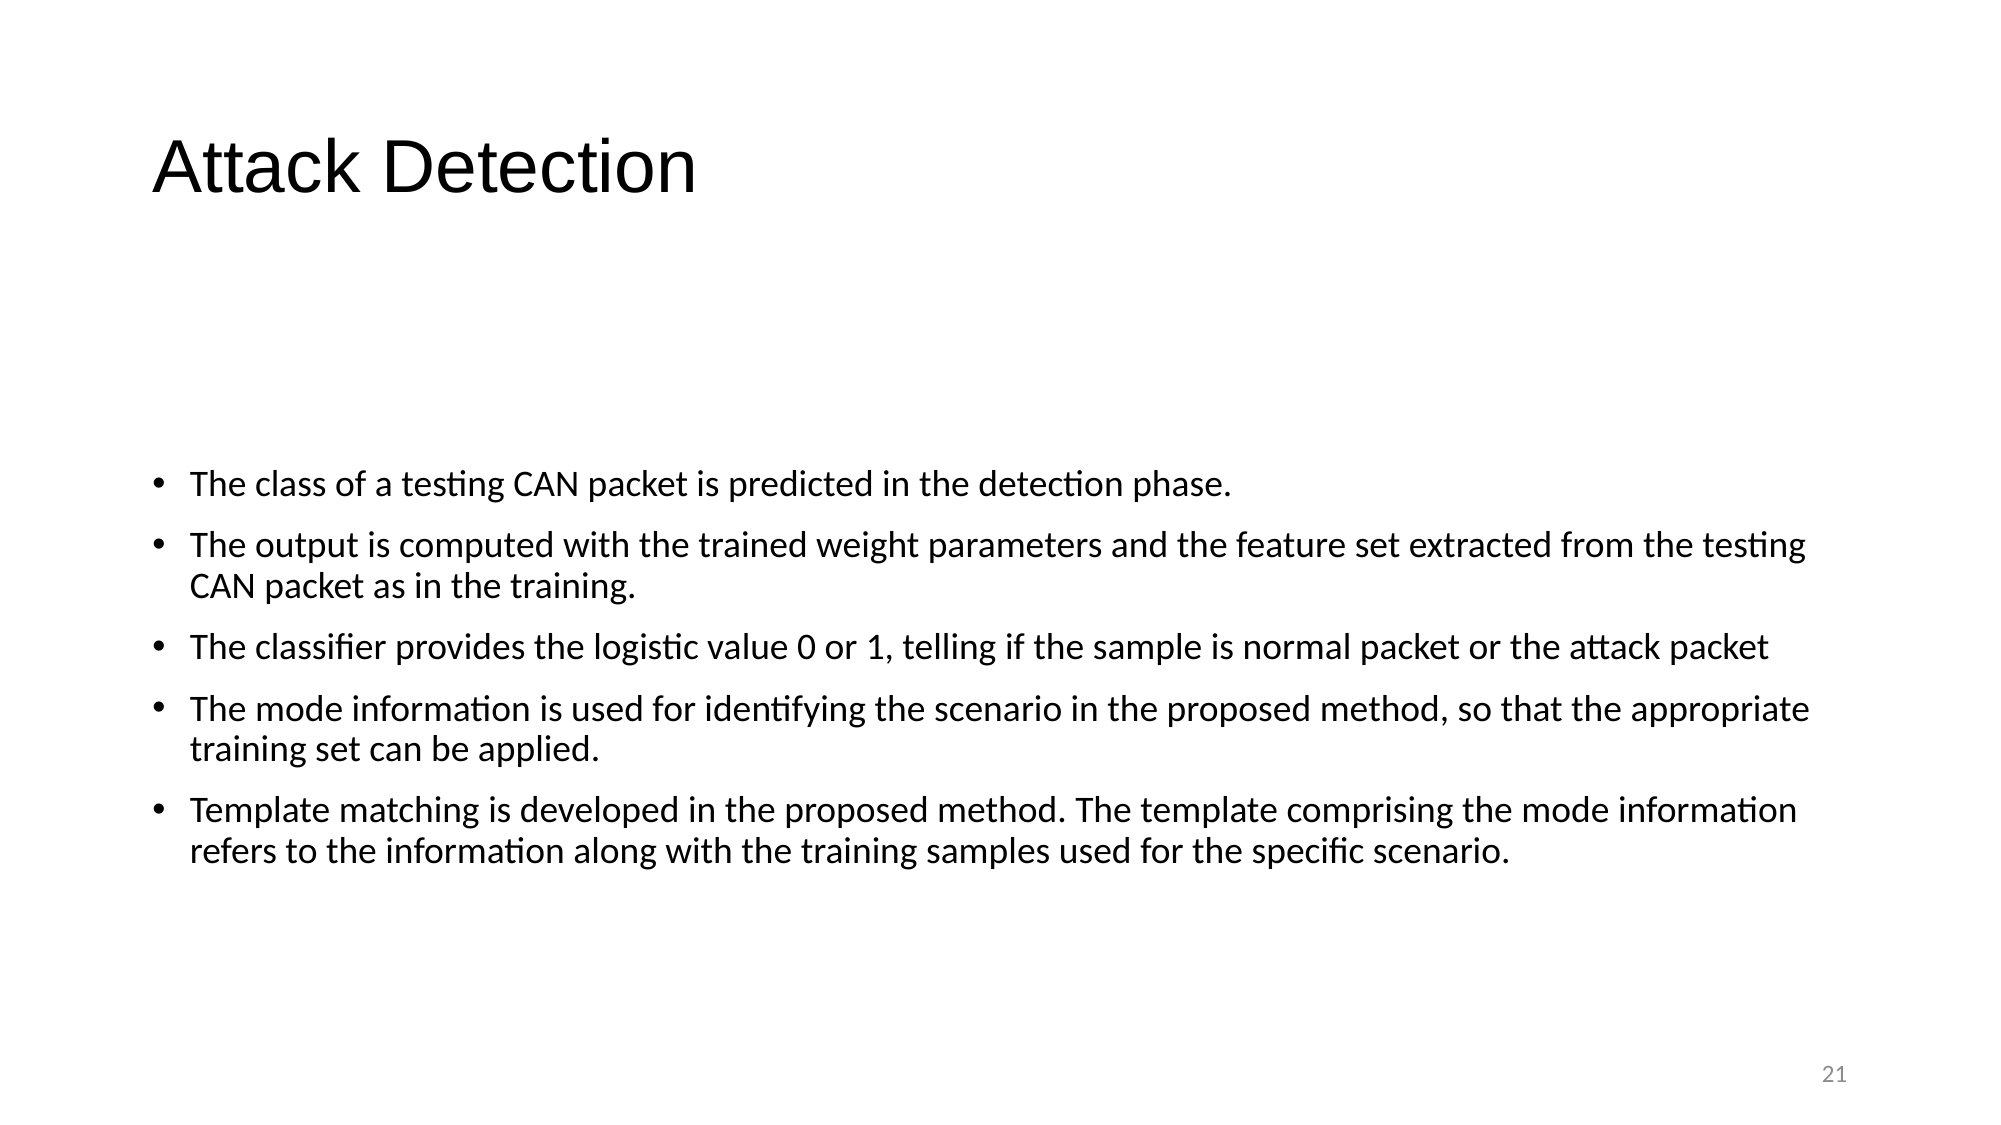

# Attack Detection
The class of a testing CAN packet is predicted in the detection phase.
The output is computed with the trained weight parameters and the feature set extracted from the testing CAN packet as in the training.
The classifier provides the logistic value 0 or 1, telling if the sample is normal packet or the attack packet
The mode information is used for identifying the scenario in the proposed method, so that the appropriate training set can be applied.
Template matching is developed in the proposed method. The template comprising the mode information refers to the information along with the training samples used for the specific scenario.
21